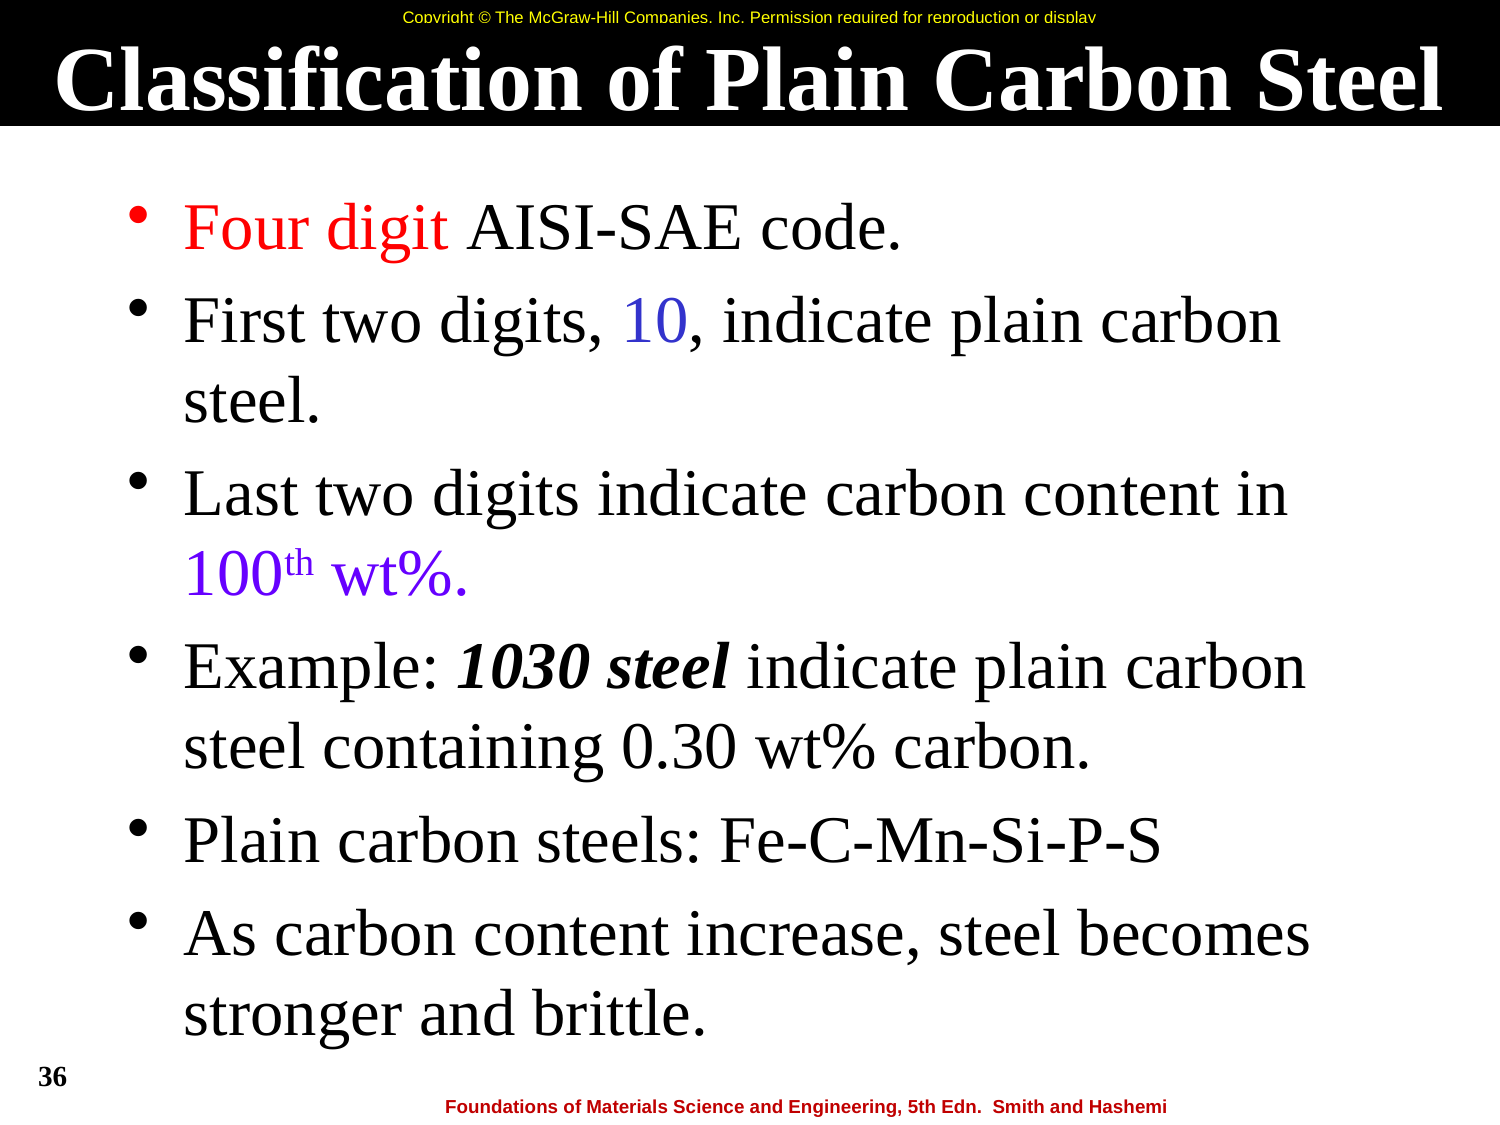

# Classification of Plain Carbon Steel
Four digit AISI-SAE code.
First two digits, 10, indicate plain carbon steel.
Last two digits indicate carbon content in 100th wt%.
Example: 1030 steel indicate plain carbon steel containing 0.30 wt% carbon.
Plain carbon steels: Fe-C-Mn-Si-P-S
As carbon content increase, steel becomes stronger and brittle.
36